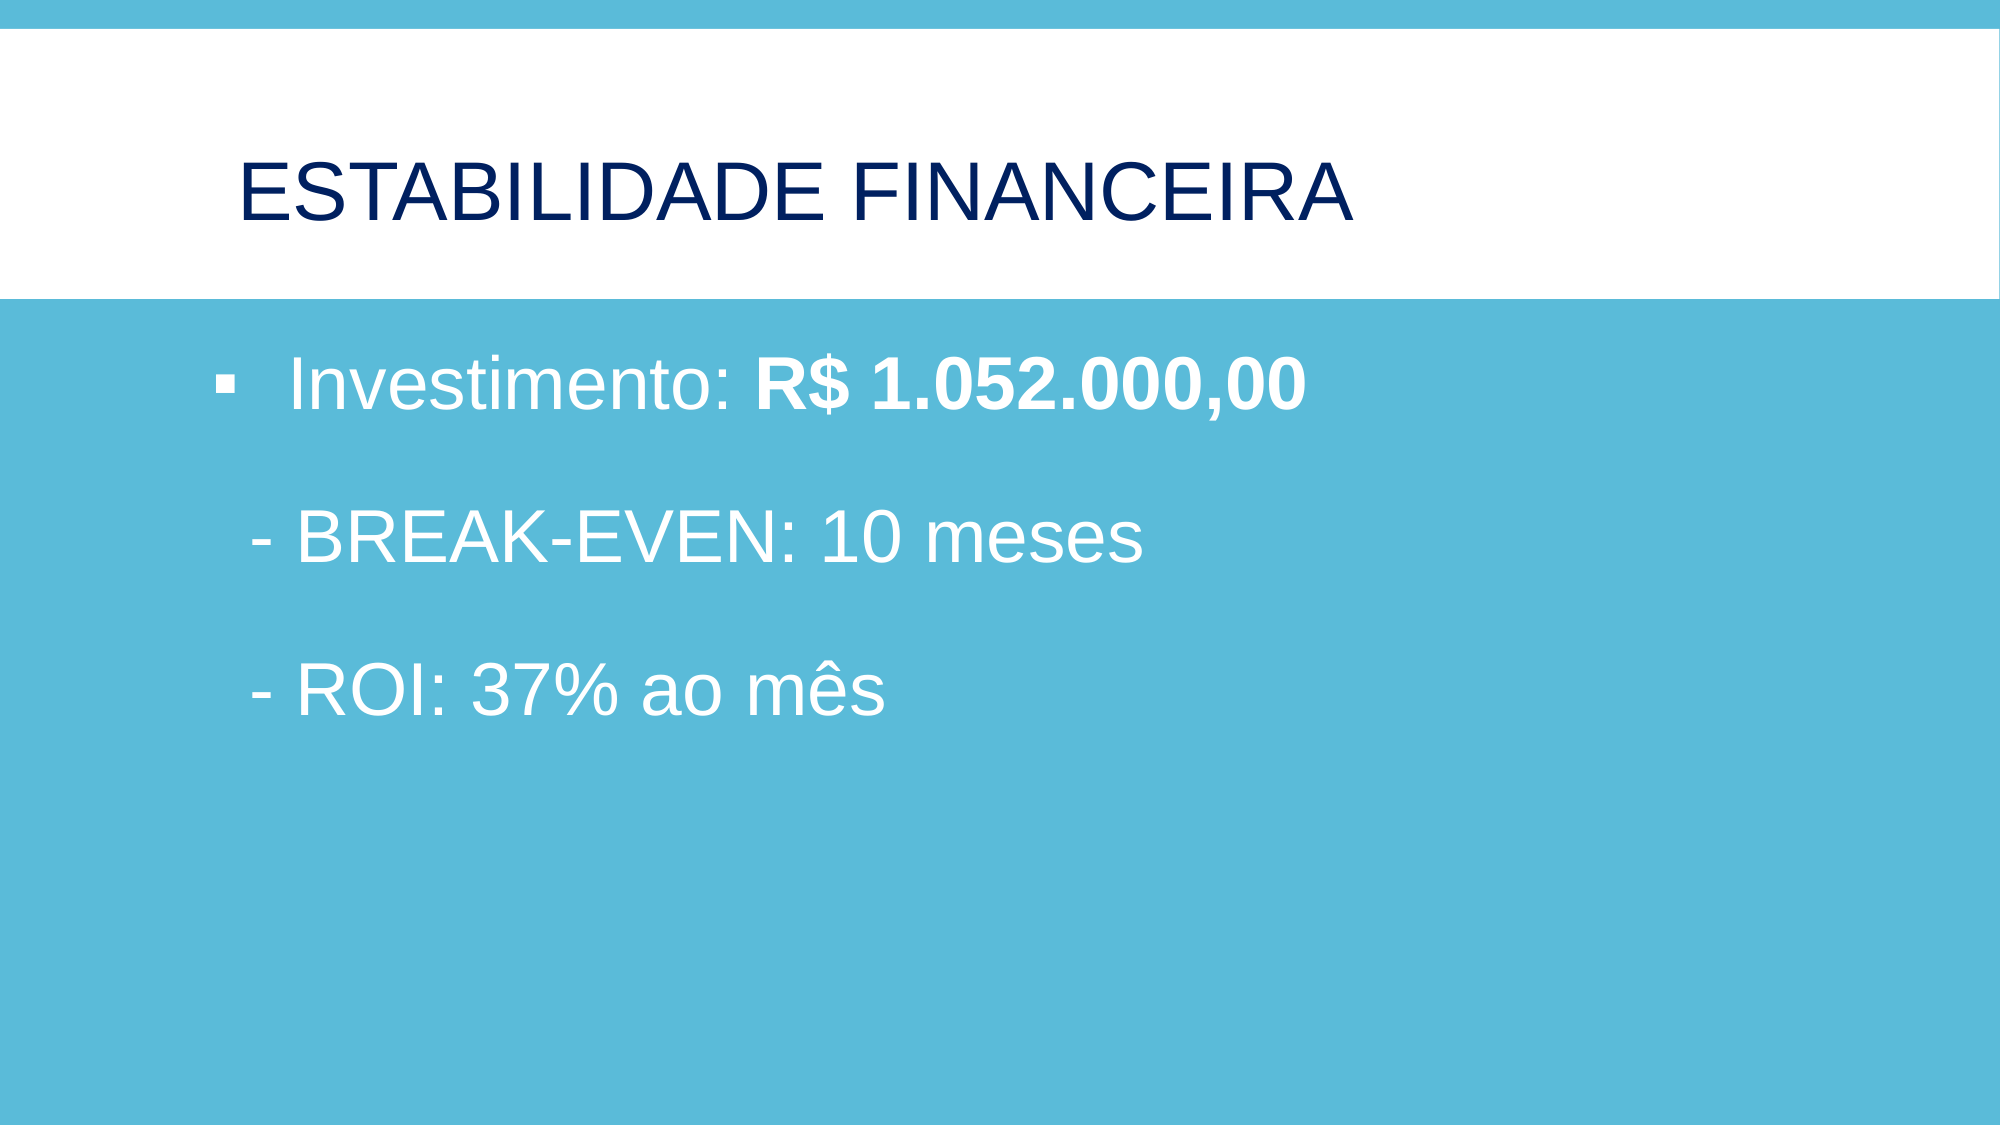

ESTABILIDADE FINANCEIRA
Investimento: R$ 1.052.000,00

- BREAK-EVEN: 10 meses

- ROI: 37% ao mês